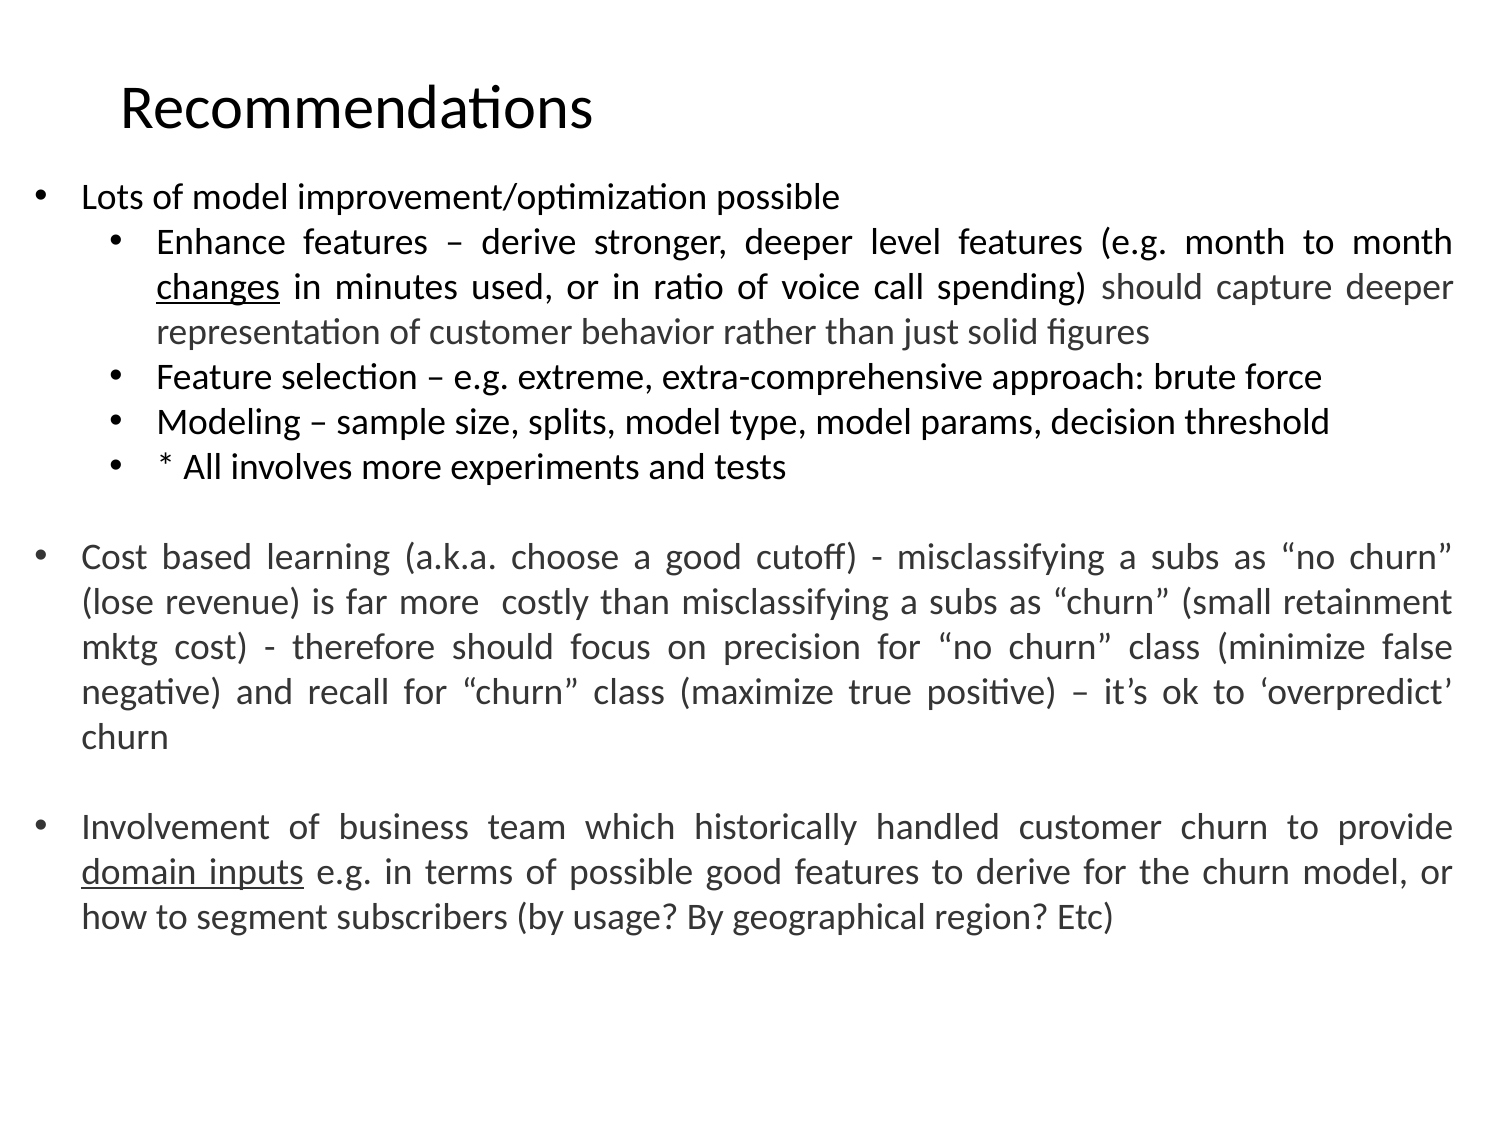

Recommendations
Lots of model improvement/optimization possible
Enhance features – derive stronger, deeper level features (e.g. month to month changes in minutes used, or in ratio of voice call spending) should capture deeper representation of customer behavior rather than just solid figures
Feature selection – e.g. extreme, extra-comprehensive approach: brute force
Modeling – sample size, splits, model type, model params, decision threshold
* All involves more experiments and tests

Cost based learning (a.k.a. choose a good cutoff) - misclassifying a subs as “no churn” (lose revenue) is far more  costly than misclassifying a subs as “churn” (small retainment mktg cost) - therefore should focus on precision for “no churn” class (minimize false negative) and recall for “churn” class (maximize true positive) – it’s ok to ‘overpredict’ churn

Involvement of business team which historically handled customer churn to provide domain inputs e.g. in terms of possible good features to derive for the churn model, or how to segment subscribers (by usage? By geographical region? Etc)